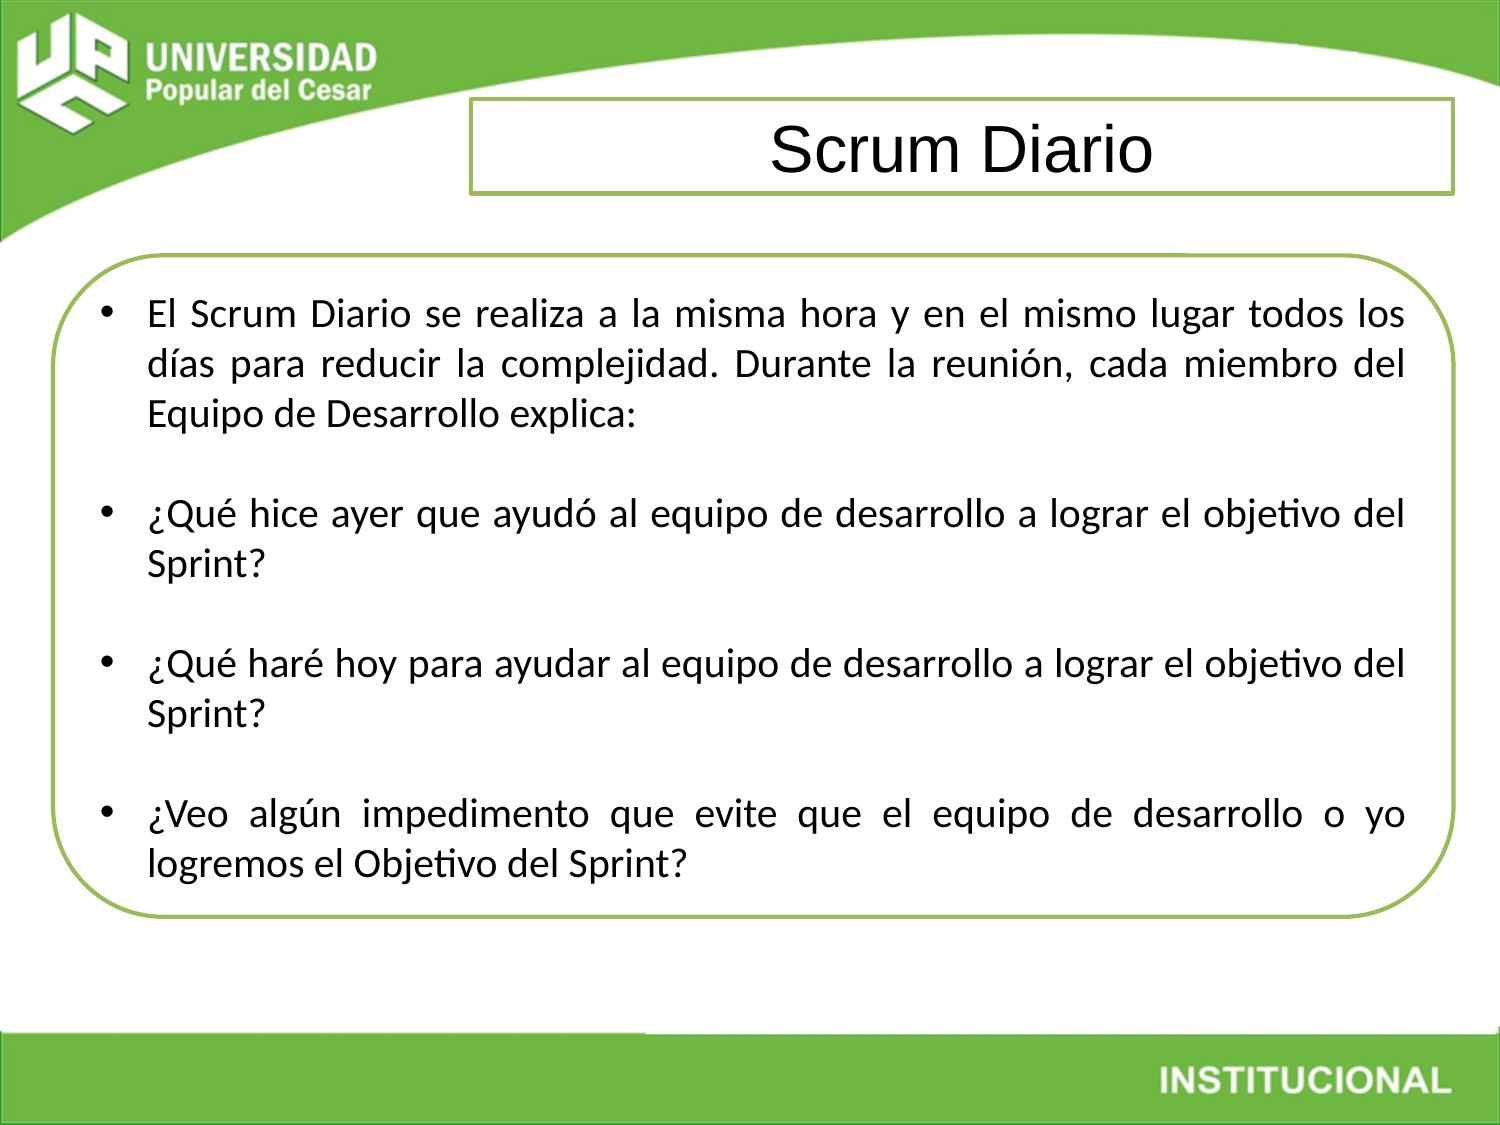

Scrum Diario
El Scrum Diario se realiza a la misma hora y en el mismo lugar todos los días para reducir la complejidad. Durante la reunión, cada miembro del Equipo de Desarrollo explica:

¿Qué hice ayer que ayudó al equipo de desarrollo a lograr el objetivo del Sprint?

¿Qué haré hoy para ayudar al equipo de desarrollo a lograr el objetivo del Sprint?

¿Veo algún impedimento que evite que el equipo de desarrollo o yo logremos el Objetivo del Sprint?